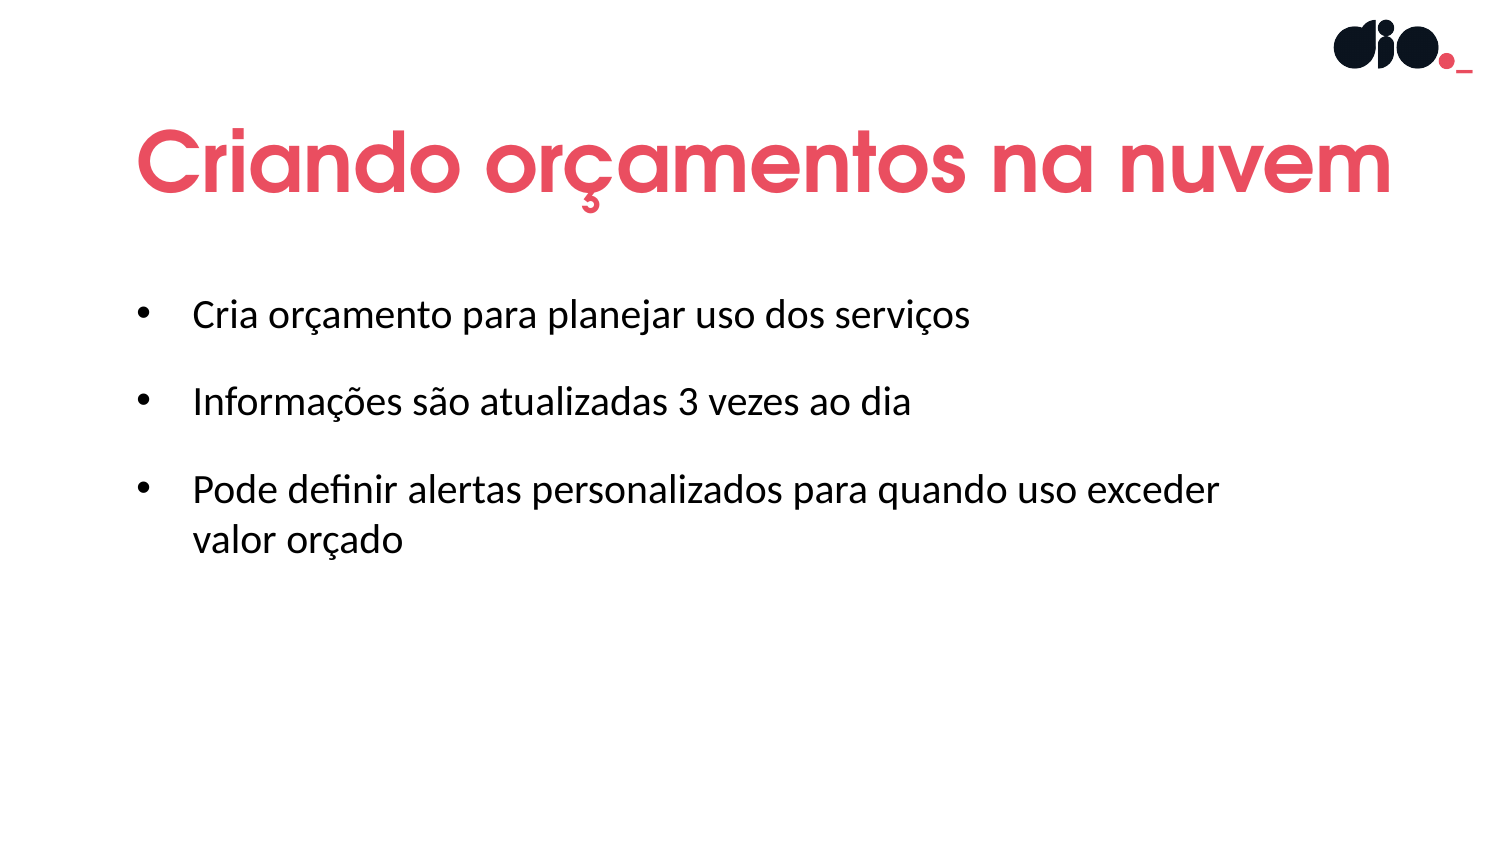

Criando orçamentos na nuvem
Cria orçamento para planejar uso dos serviços
Informações são atualizadas 3 vezes ao dia
Pode definir alertas personalizados para quando uso exceder valor orçado